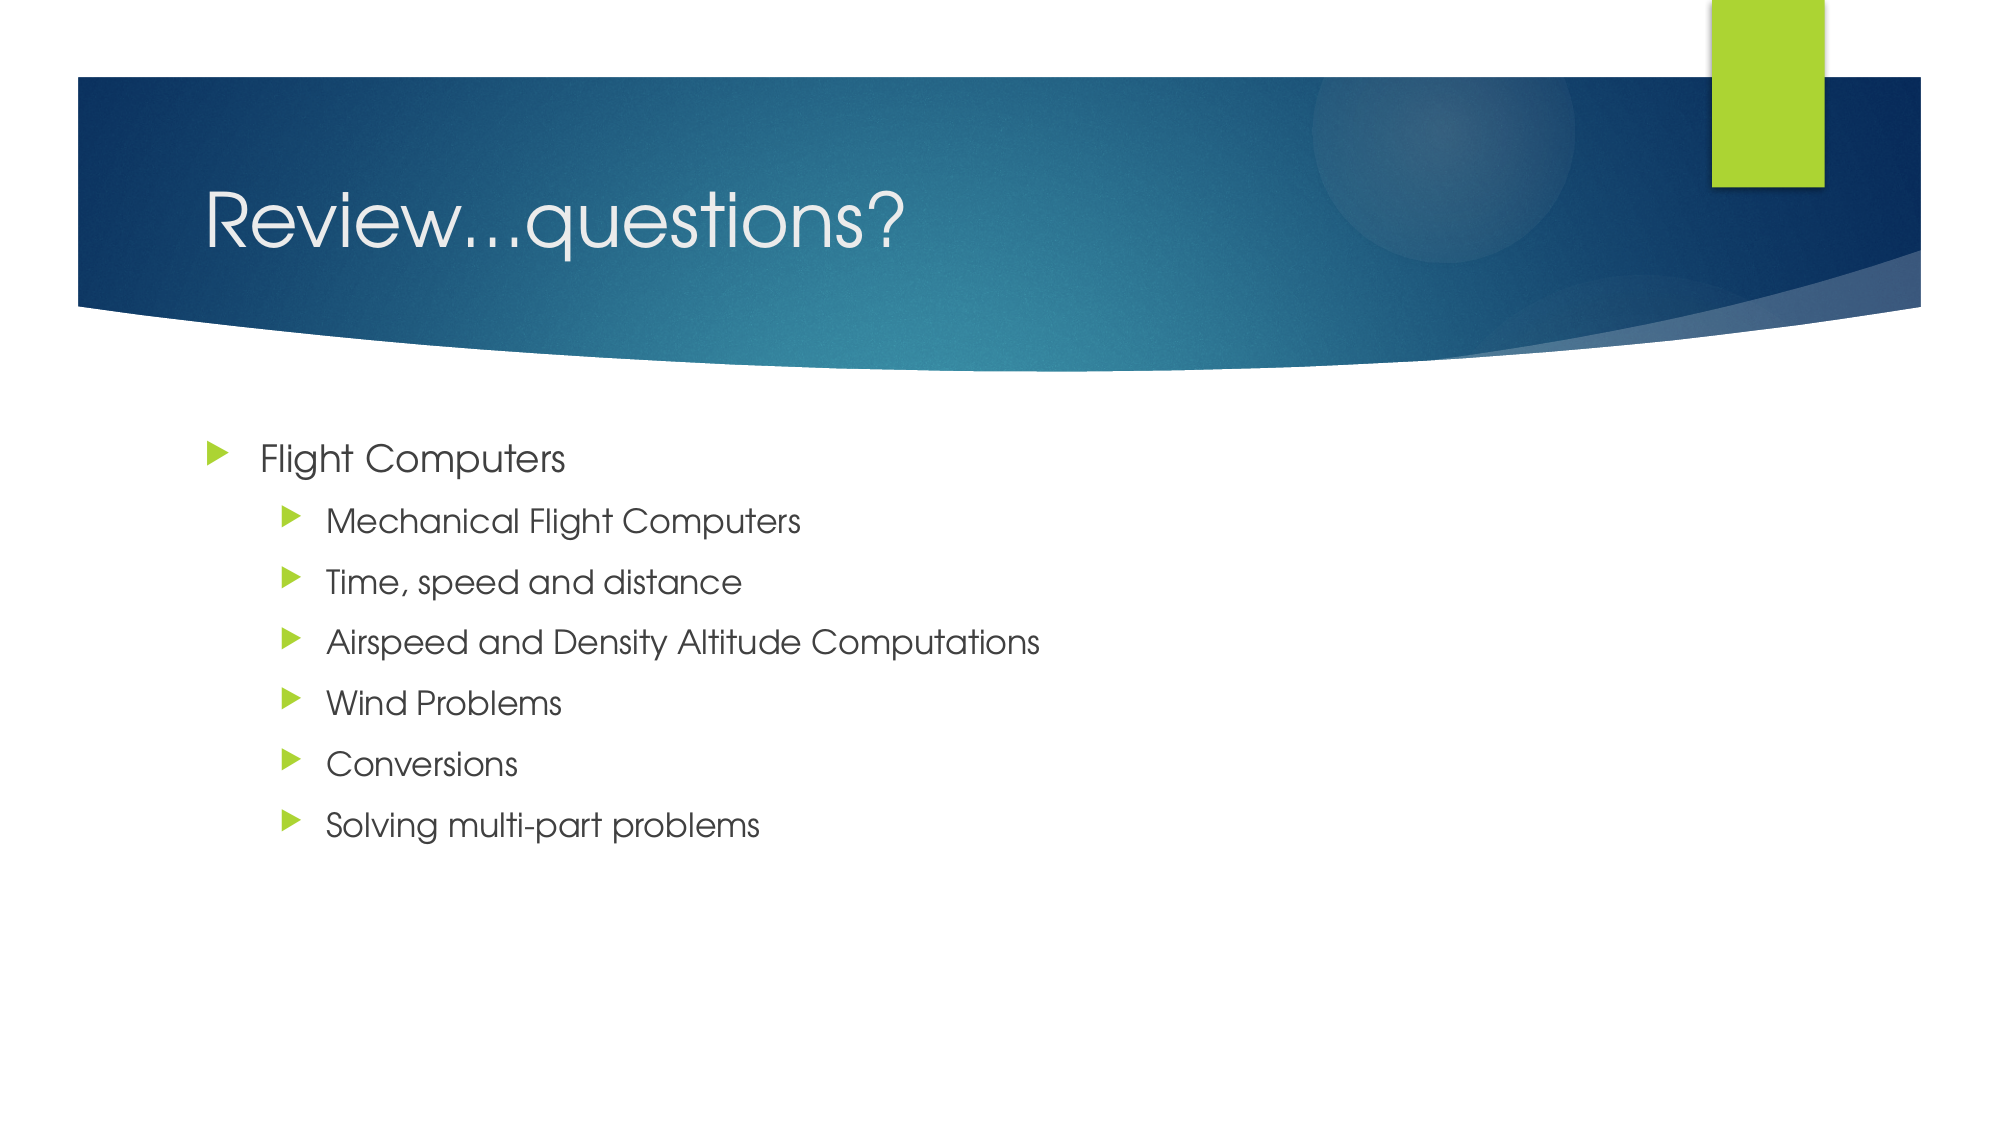

# Review…questions?
Flight Computers
Mechanical Flight Computers
Time, speed and distance
Airspeed and Density Altitude Computations
Wind Problems
Conversions
Solving multi-part problems